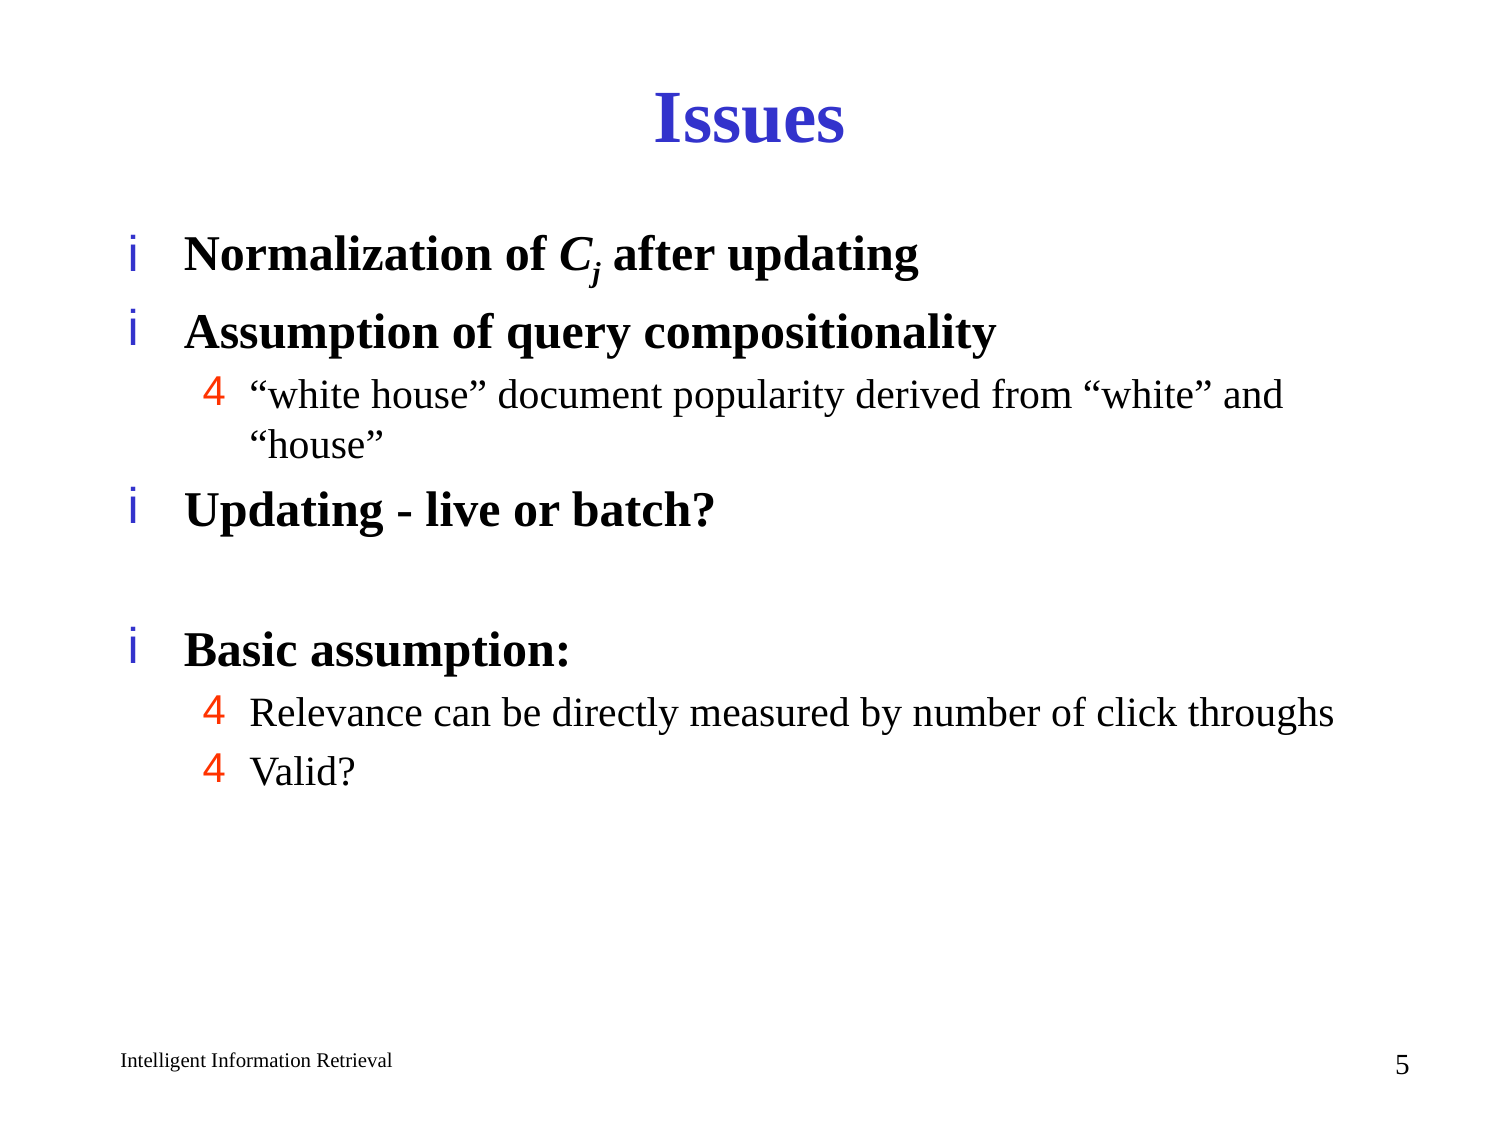

# Issues
Normalization of Cj after updating
Assumption of query compositionality
“white house” document popularity derived from “white” and “house”
Updating - live or batch?

Basic assumption:
Relevance can be directly measured by number of click throughs
Valid?

5
Intelligent Information Retrieval